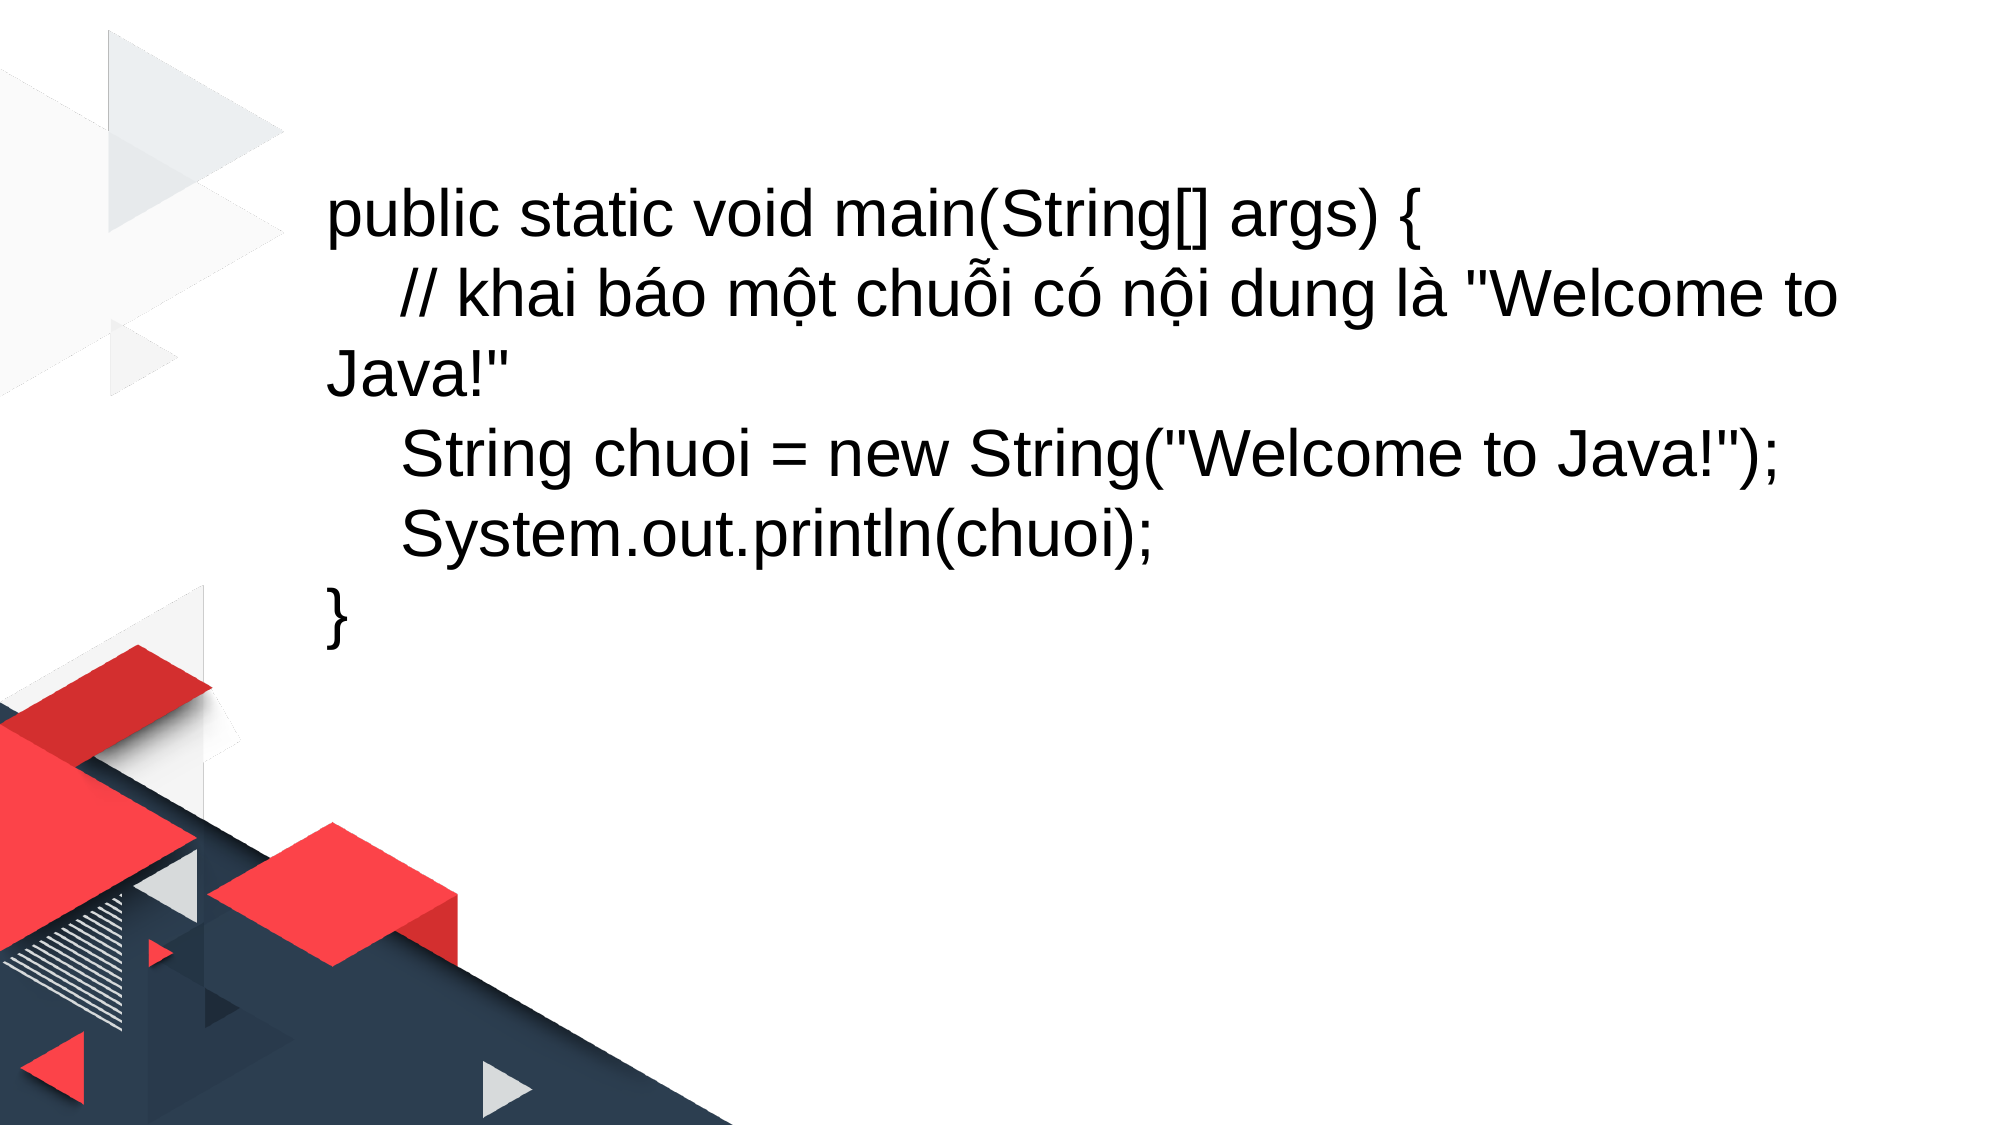

public static void main(String[] args) {
    // khai báo một chuỗi có nội dung là "Welcome to Java!"
    String chuoi = new String("Welcome to Java!");
    System.out.println(chuoi);
}